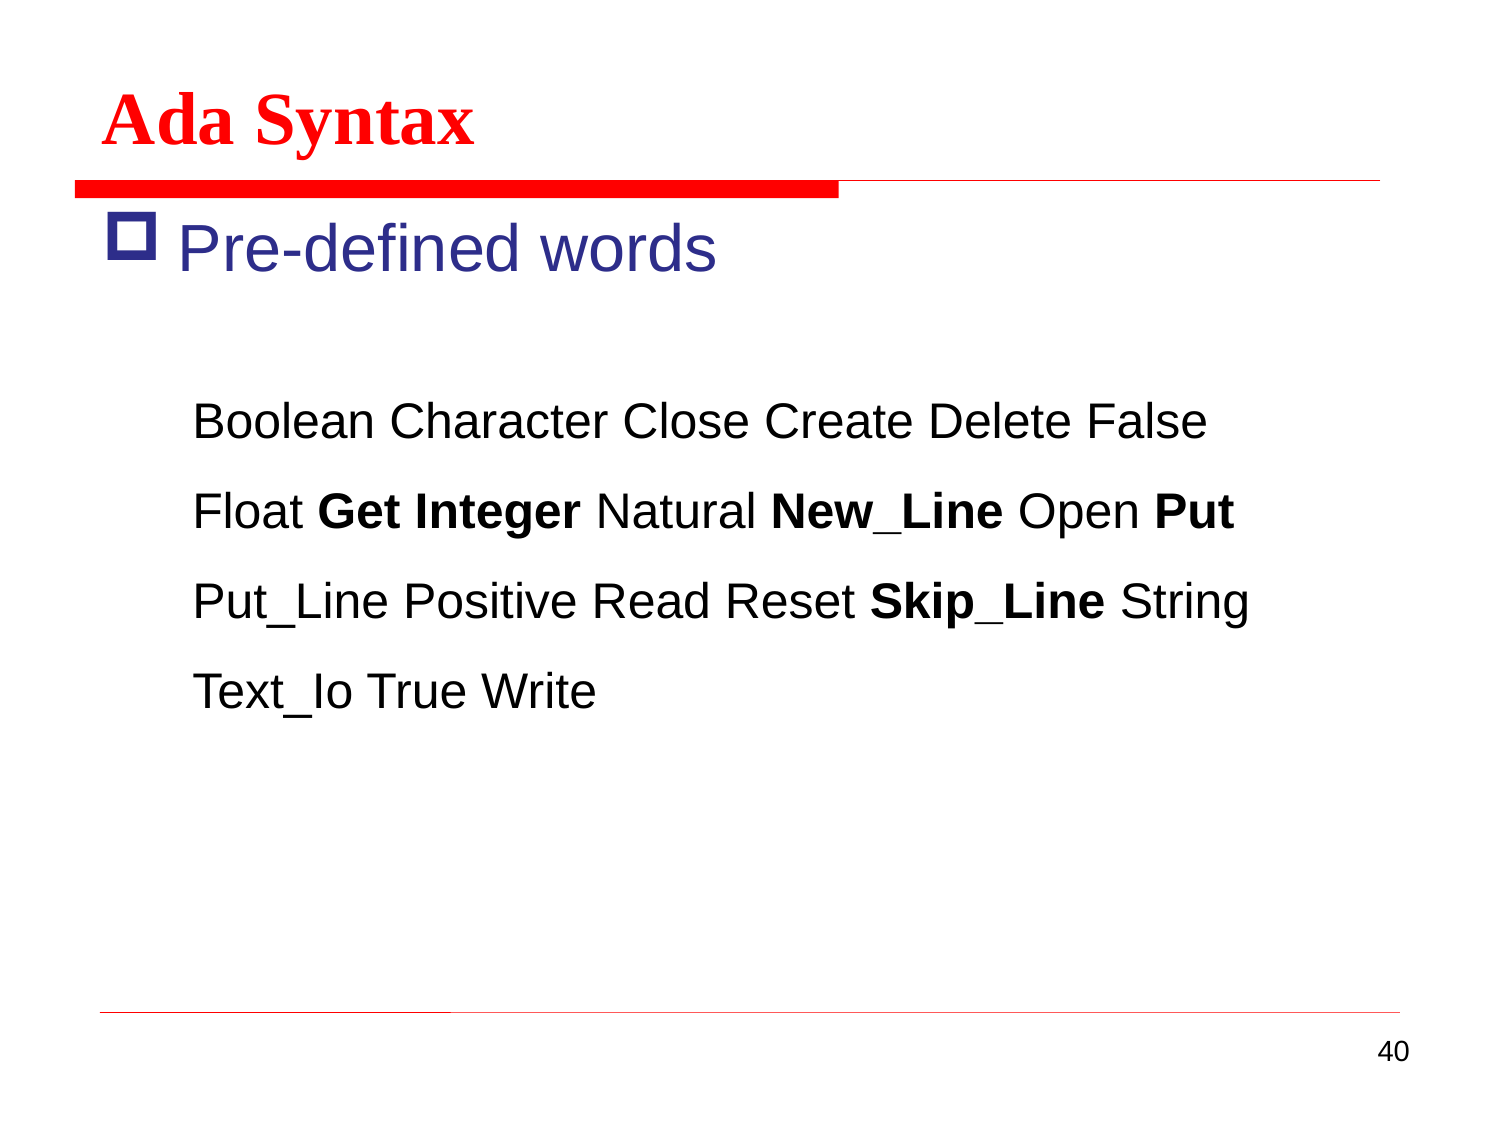

Ada Syntax
Pre-defined words
Boolean Character Close Create Delete False
Float Get Integer Natural New_Line Open Put
Put_Line Positive Read Reset Skip_Line String
Text_Io True Write
40